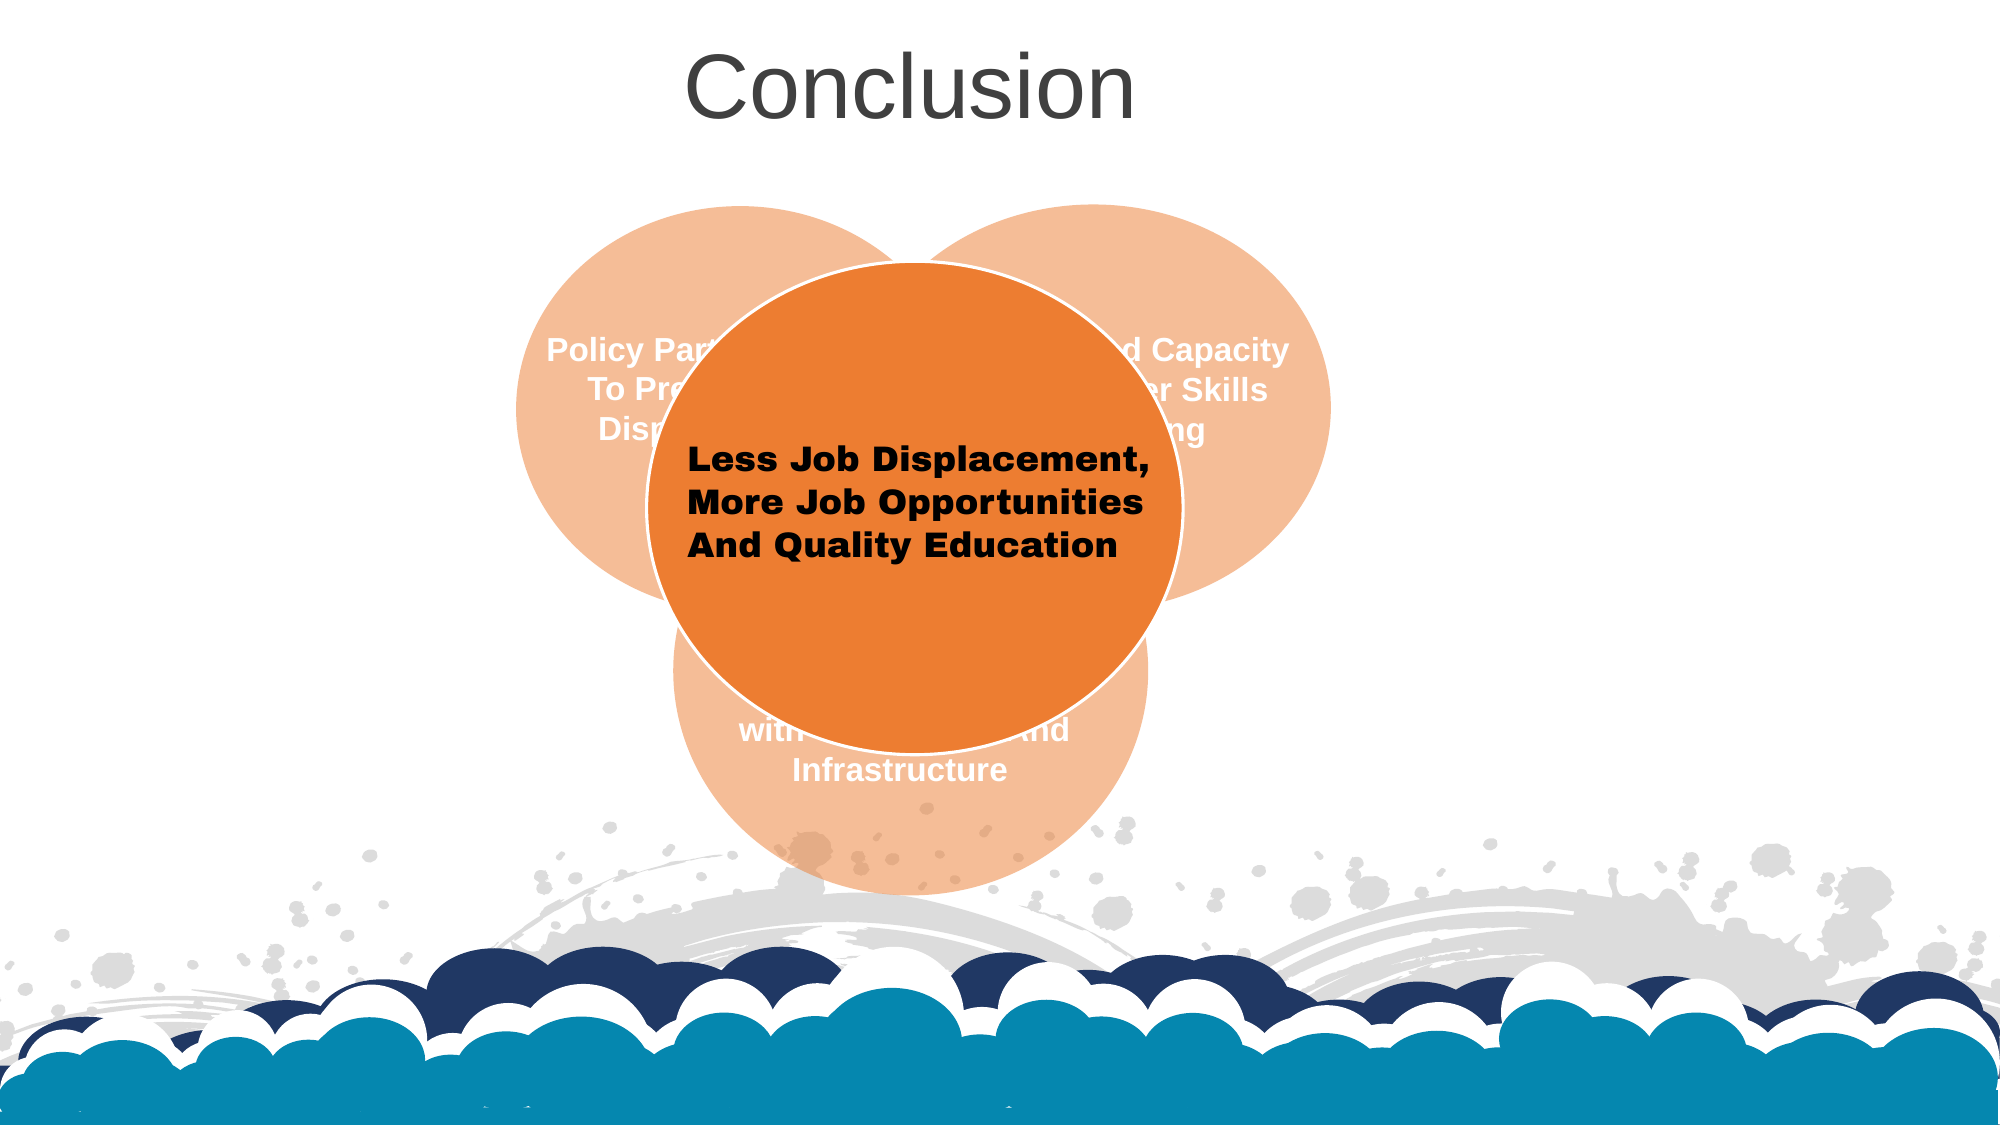

Conclusion

Policy Partnerships
To Prevent Job Displacement

Enhanced Capacity
To Deliver Skills Training
Less Job Displacement,
More Job Opportunities
And Quality Education

Facilitate Education with Technology And Infrastructure